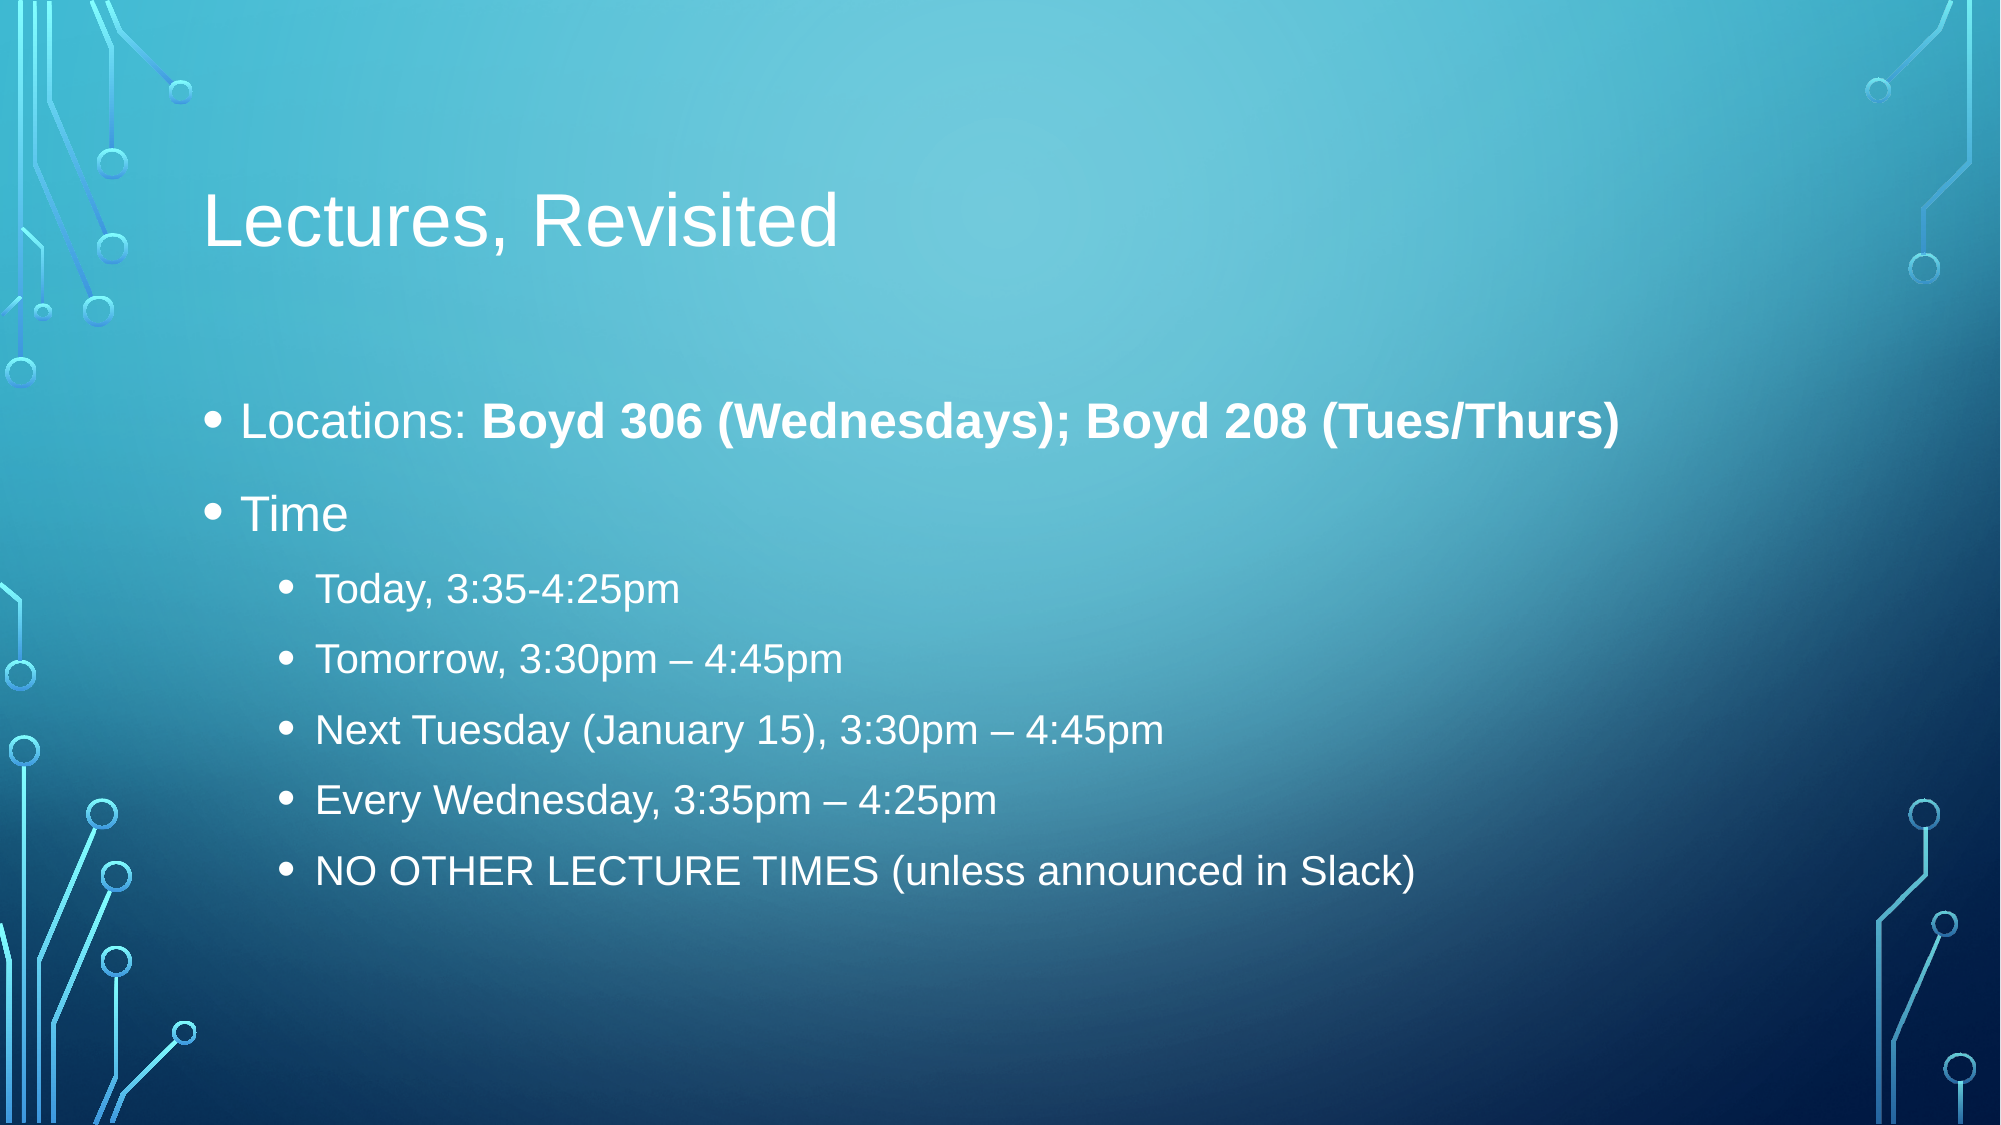

# Lectures, Revisited
Locations: Boyd 306 (Wednesdays); Boyd 208 (Tues/Thurs)
Time
Today, 3:35-4:25pm
Tomorrow, 3:30pm – 4:45pm
Next Tuesday (January 15), 3:30pm – 4:45pm
Every Wednesday, 3:35pm – 4:25pm
NO OTHER LECTURE TIMES (unless announced in Slack)